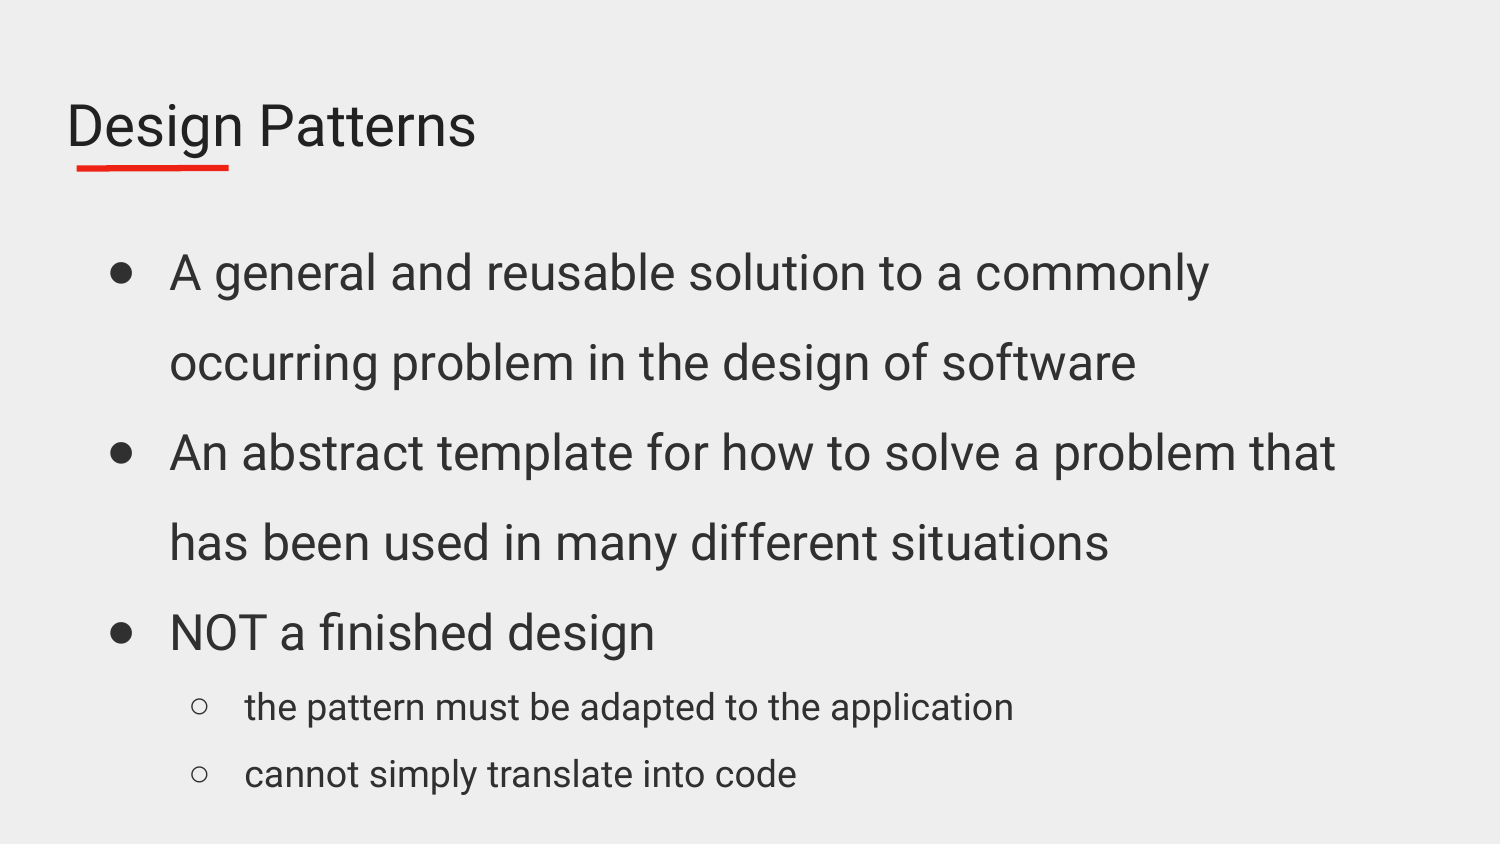

# Design Patterns
A general and reusable solution to a commonly occurring problem in the design of software
An abstract template for how to solve a problem that has been used in many different situations
NOT a finished design
the pattern must be adapted to the application
cannot simply translate into code